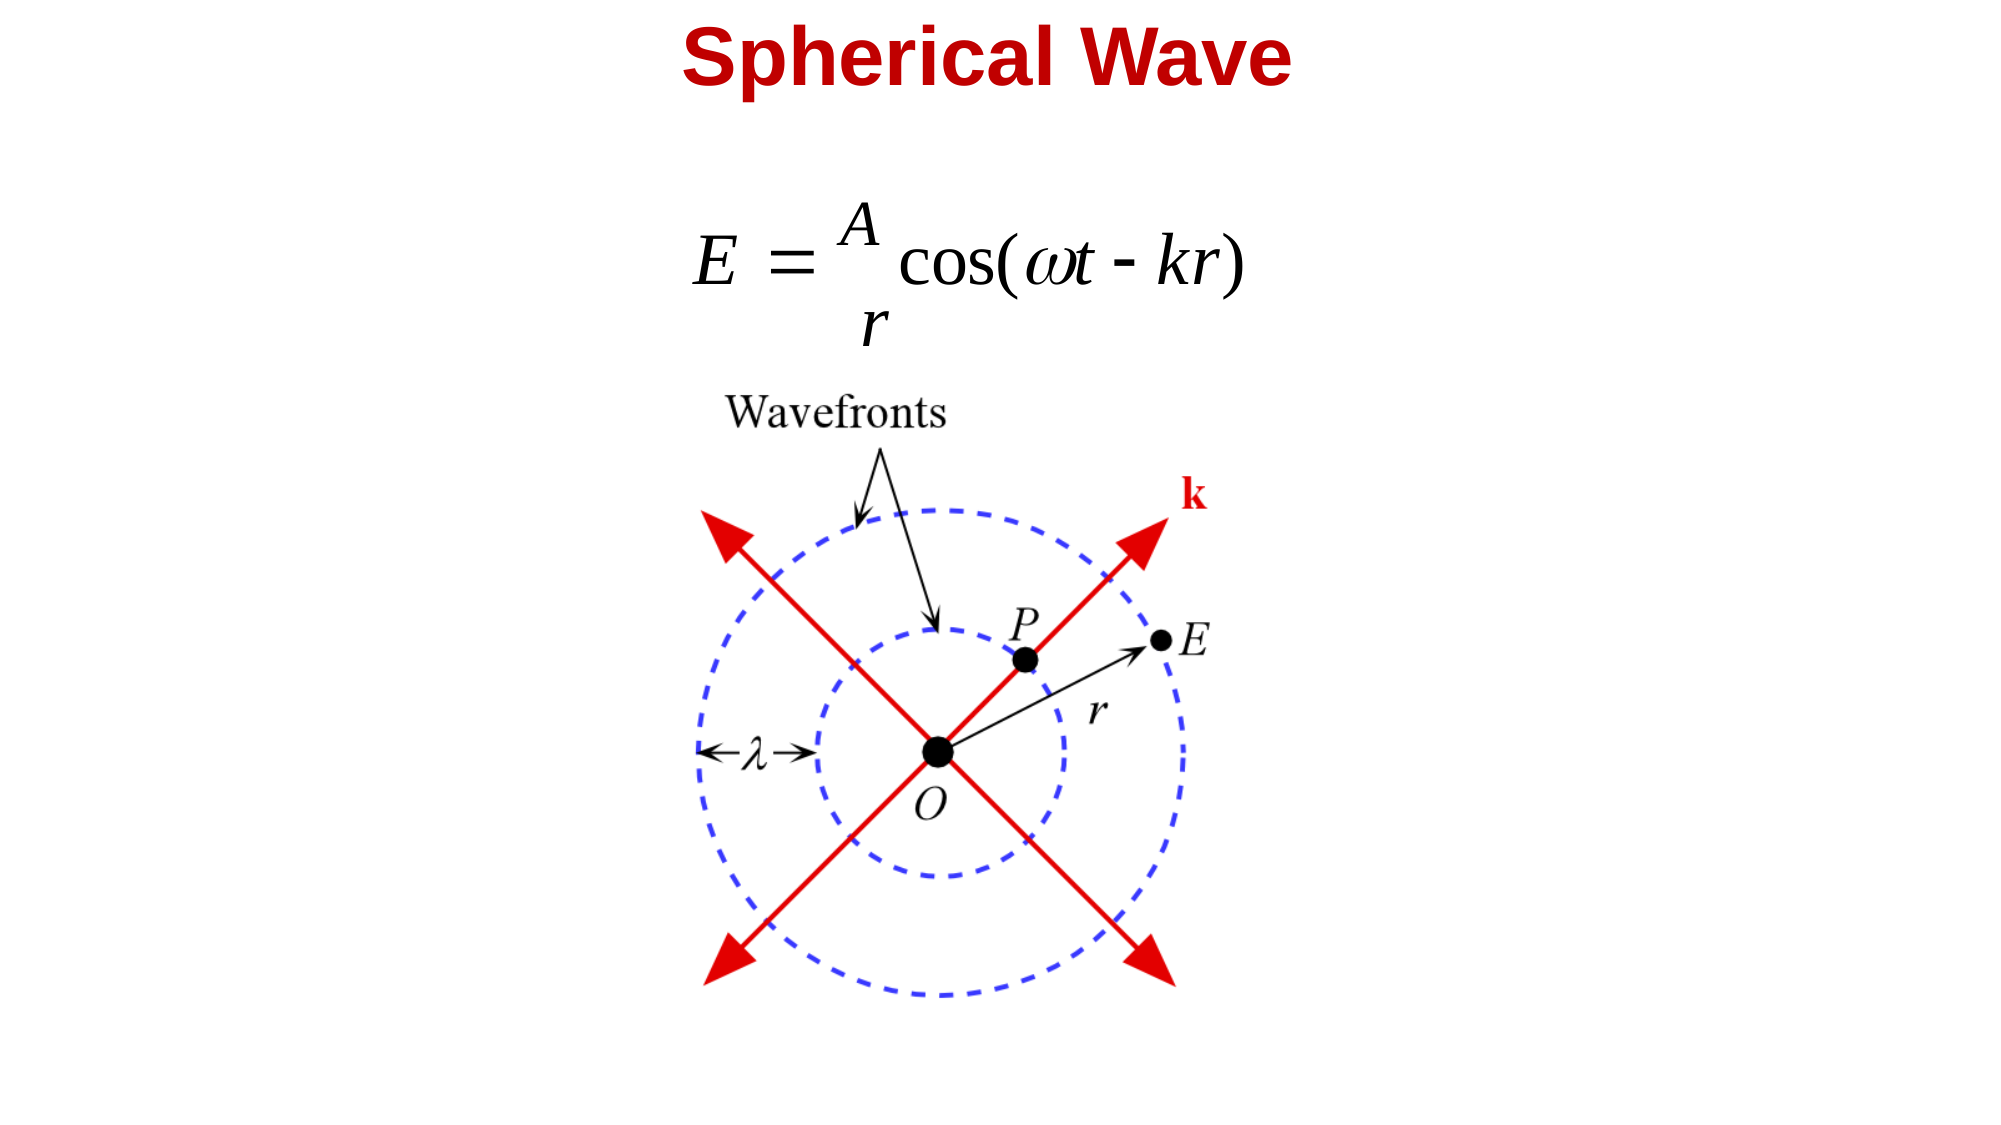

Spherical Wave

E =	A cos(ωt − kr)  r